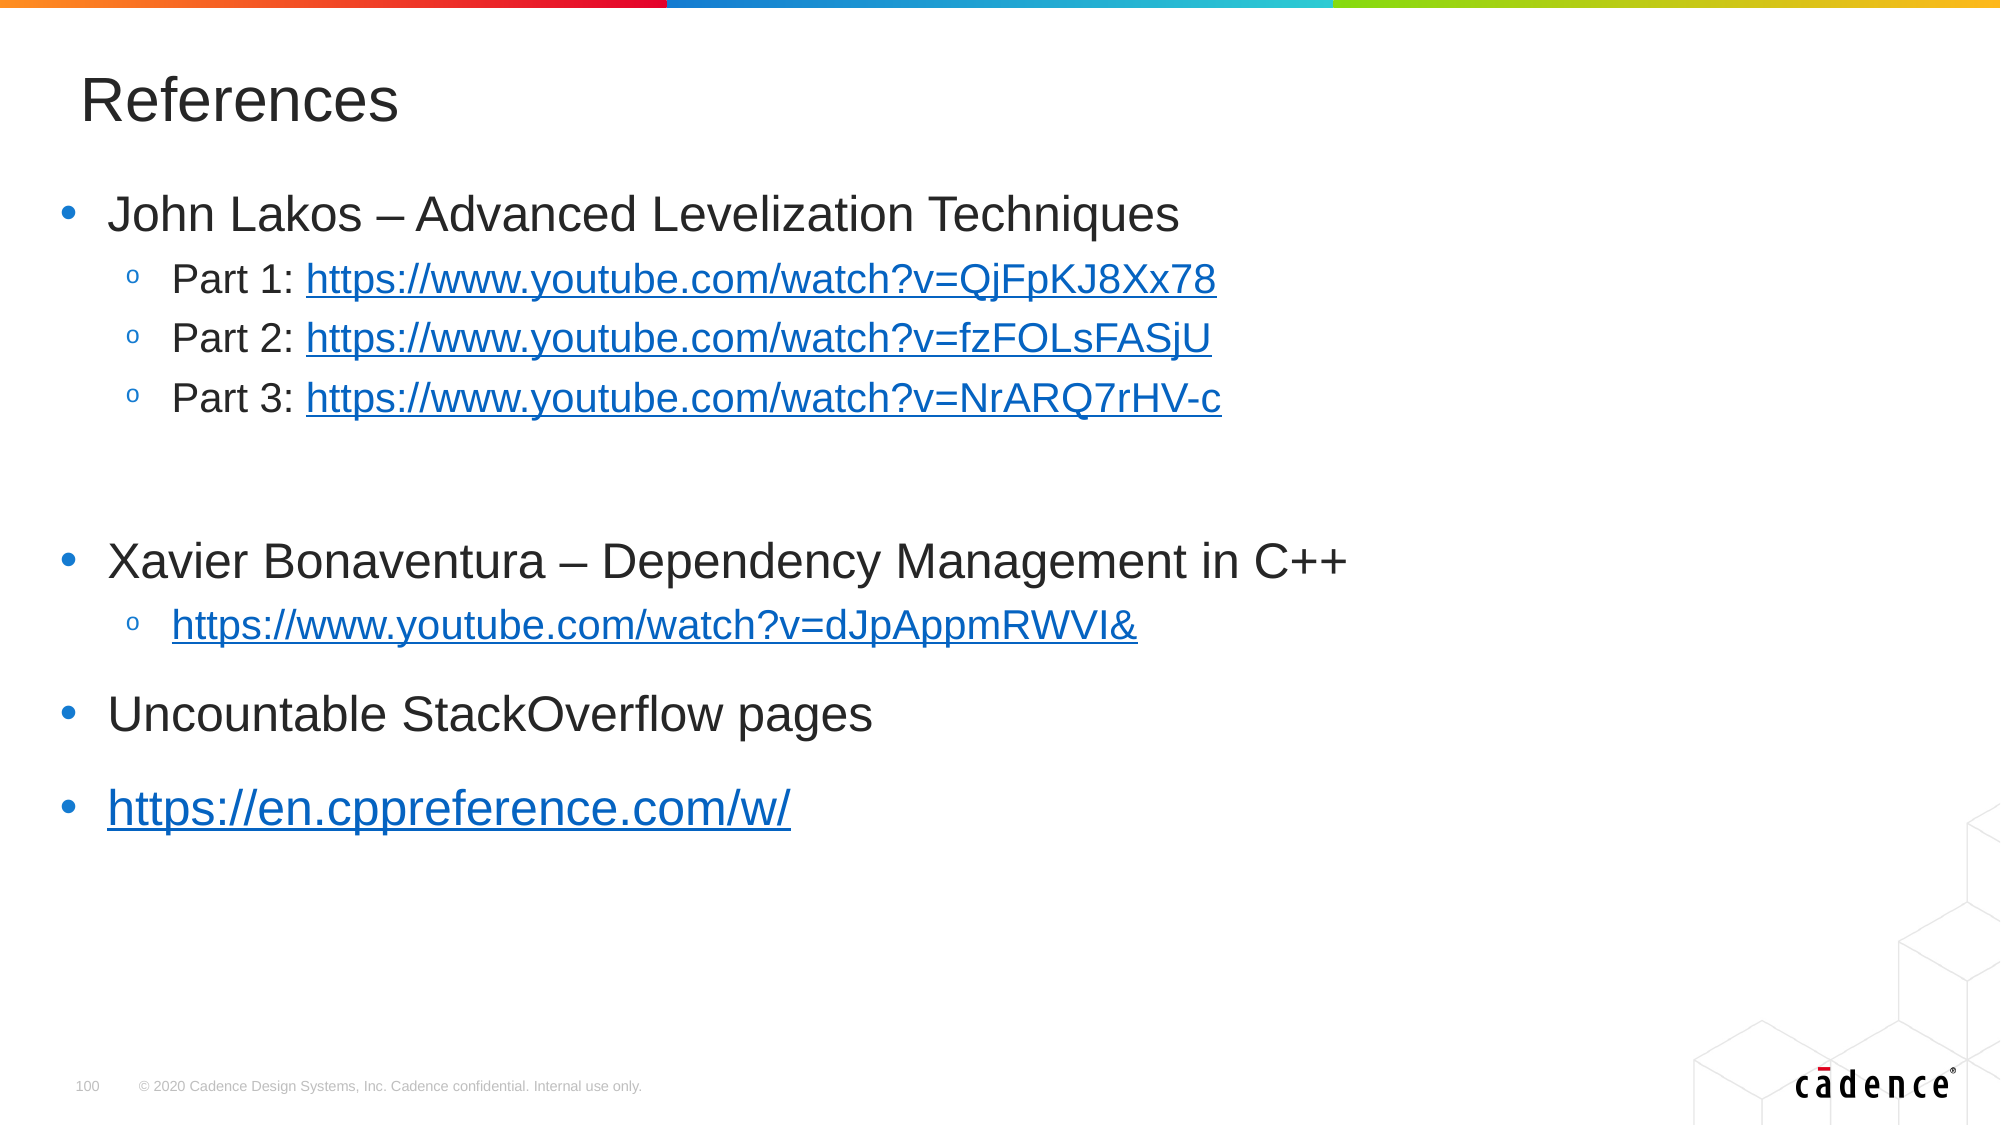

# References
John Lakos – Advanced Levelization Techniques
Part 1: https://www.youtube.com/watch?v=QjFpKJ8Xx78
Part 2: https://www.youtube.com/watch?v=fzFOLsFASjU
Part 3: https://www.youtube.com/watch?v=NrARQ7rHV-c

Xavier Bonaventura – Dependency Management in C++
https://www.youtube.com/watch?v=dJpAppmRWVI&
Uncountable StackOverflow pages
https://en.cppreference.com/w/